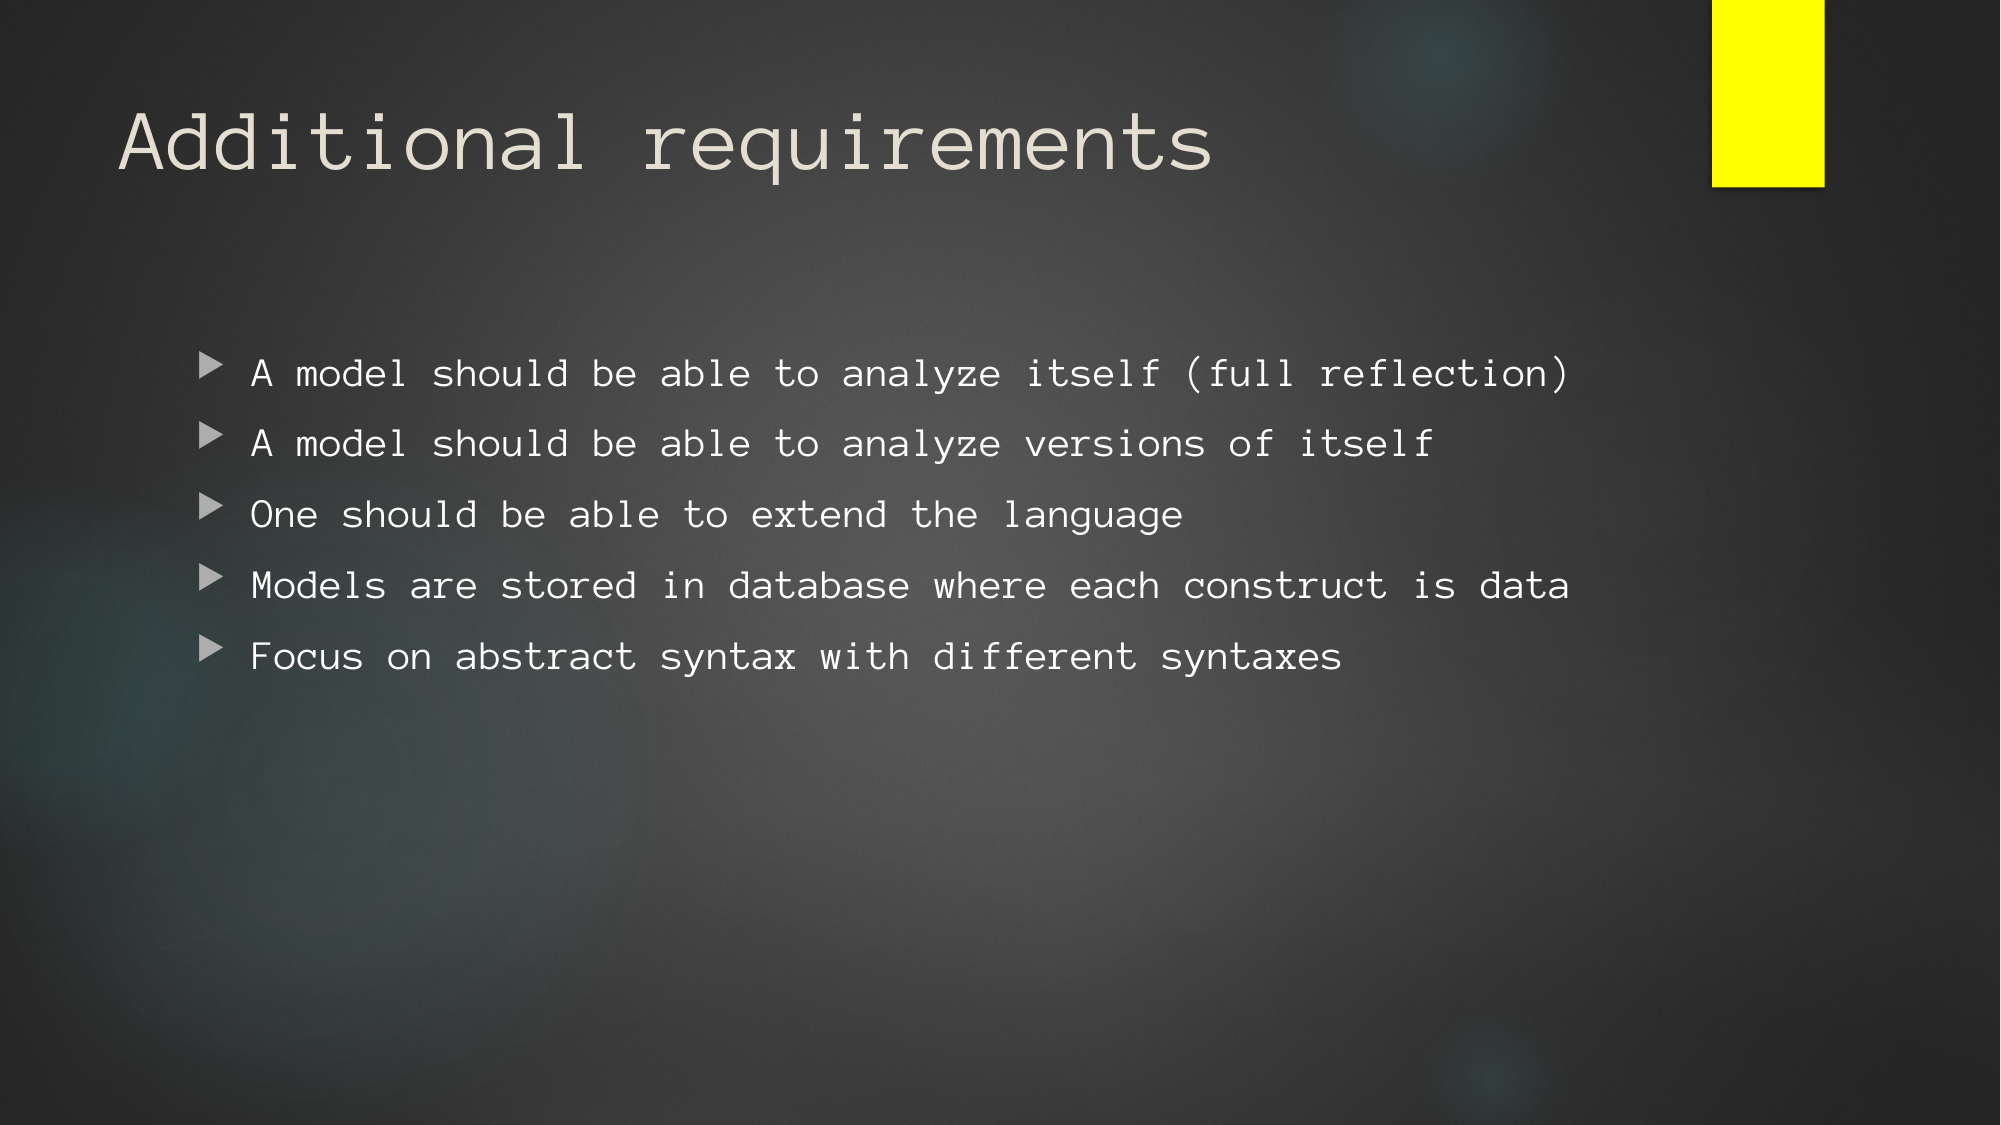

# Additional requirements
A model should be able to analyze itself (full reflection)
A model should be able to analyze versions of itself
One should be able to extend the language
Models are stored in database where each construct is data
Focus on abstract syntax with different syntaxes